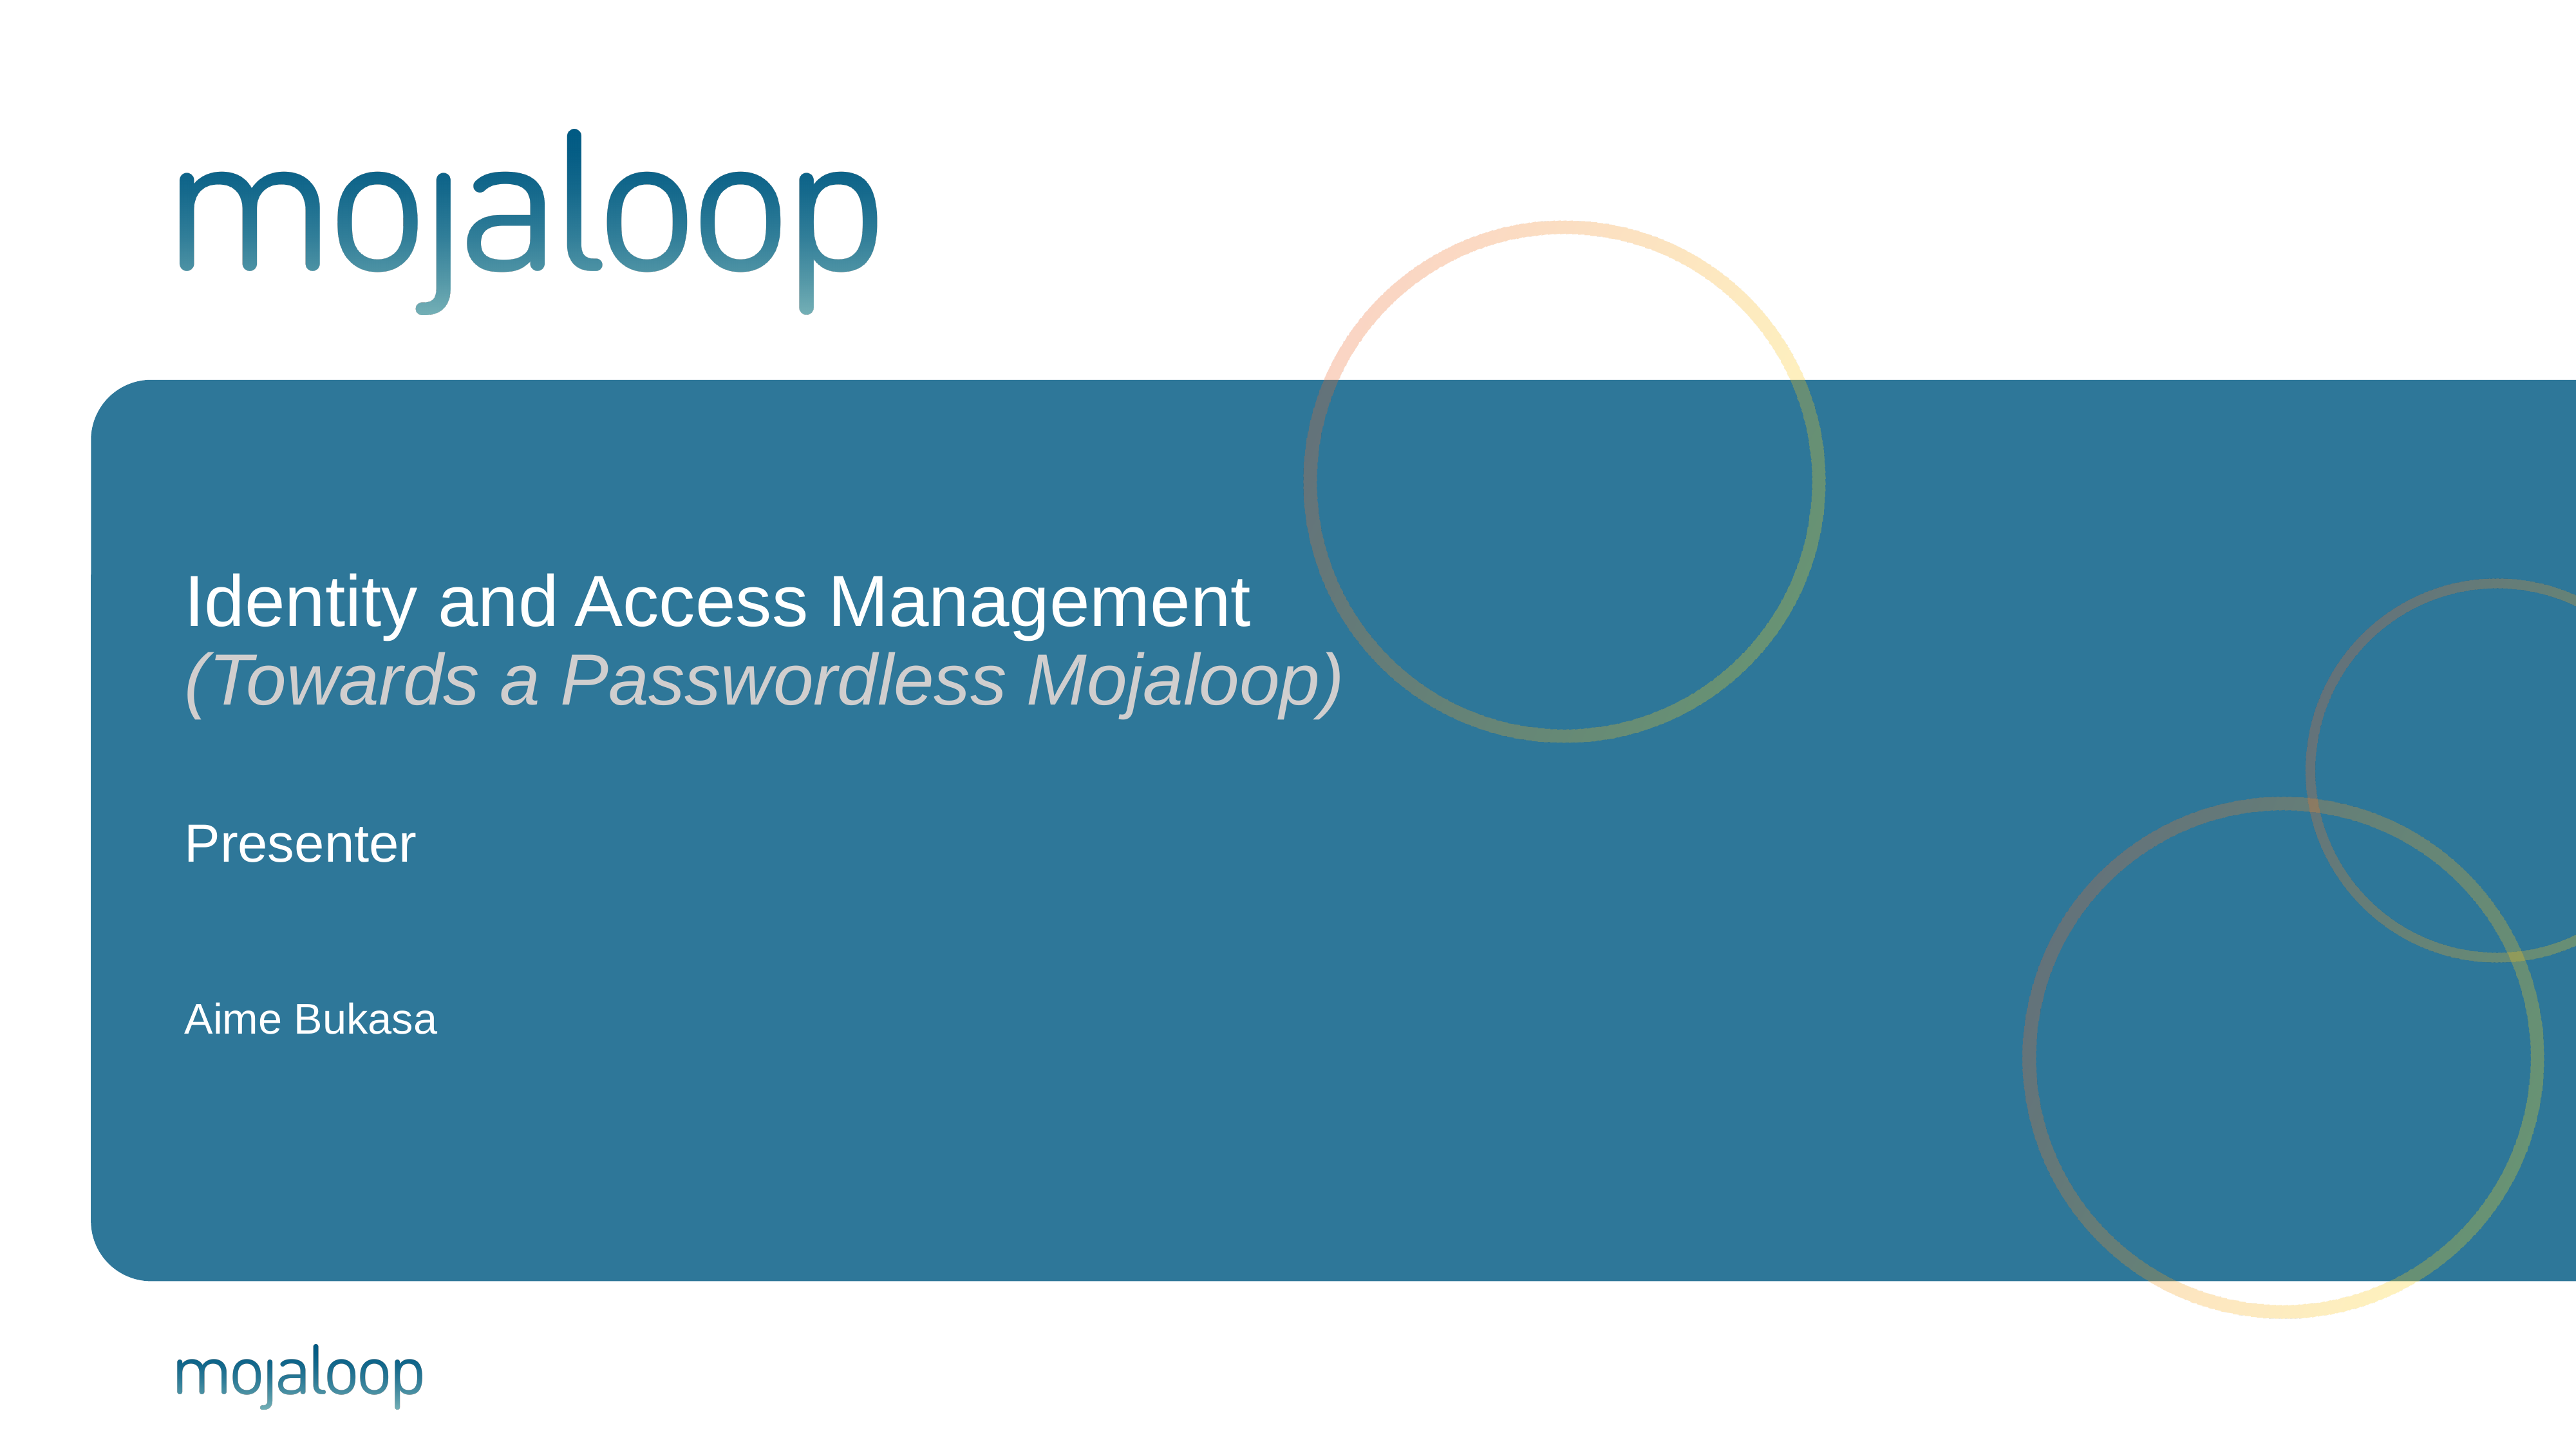

# Identity and Access Management (Towards a Passwordless Mojaloop) Presenter Aime Bukasa

15